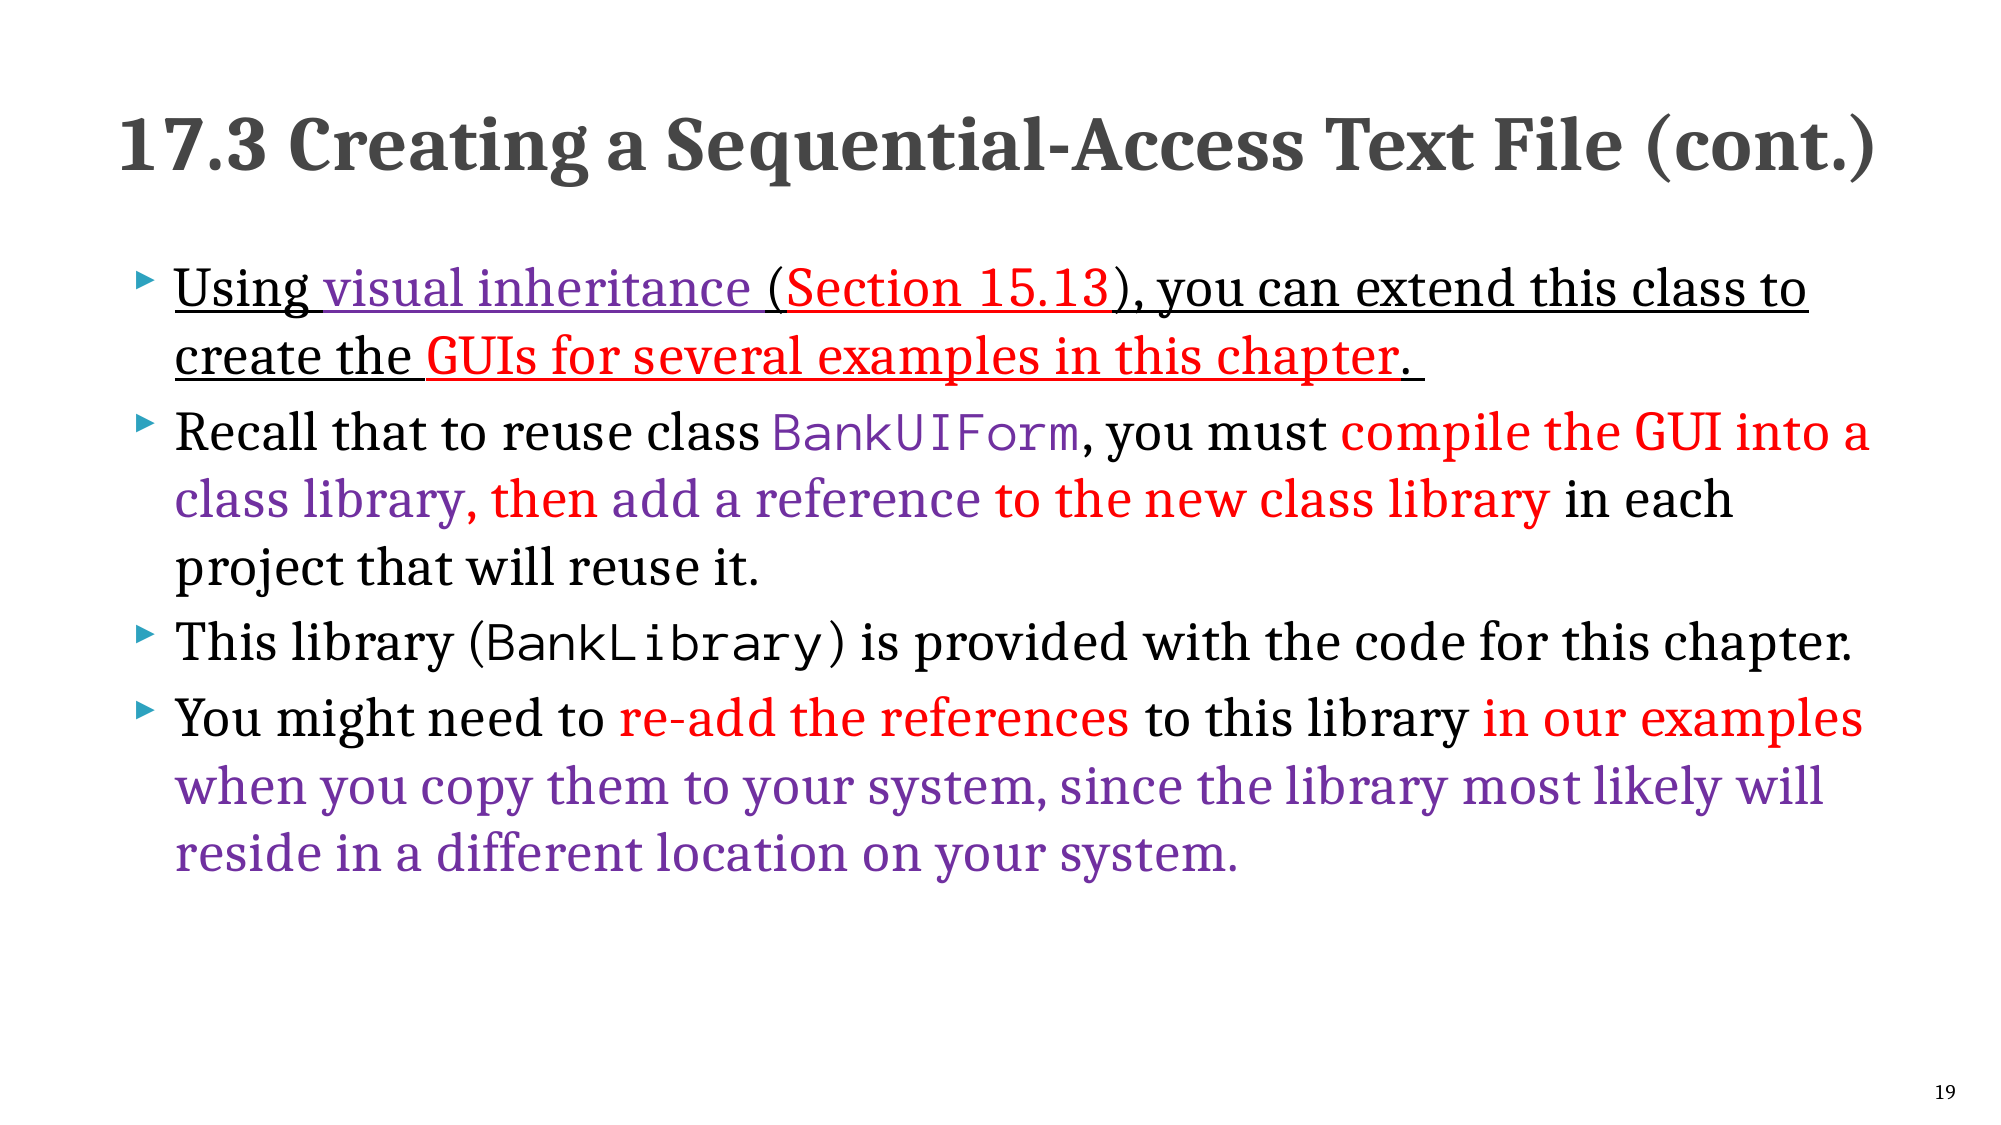

# 17.3 Creating a Sequential-Access Text File (cont.)
Using visual inheritance (Section 15.13), you can extend this class to create the GUIs for several examples in this chapter.
Recall that to reuse class BankUIForm, you must compile the GUI into a class library, then add a reference to the new class library in each project that will reuse it.
This library (BankLibrary) is provided with the code for this chapter.
You might need to re-add the references to this library in our examples when you copy them to your system, since the library most likely will reside in a different location on your system.
19